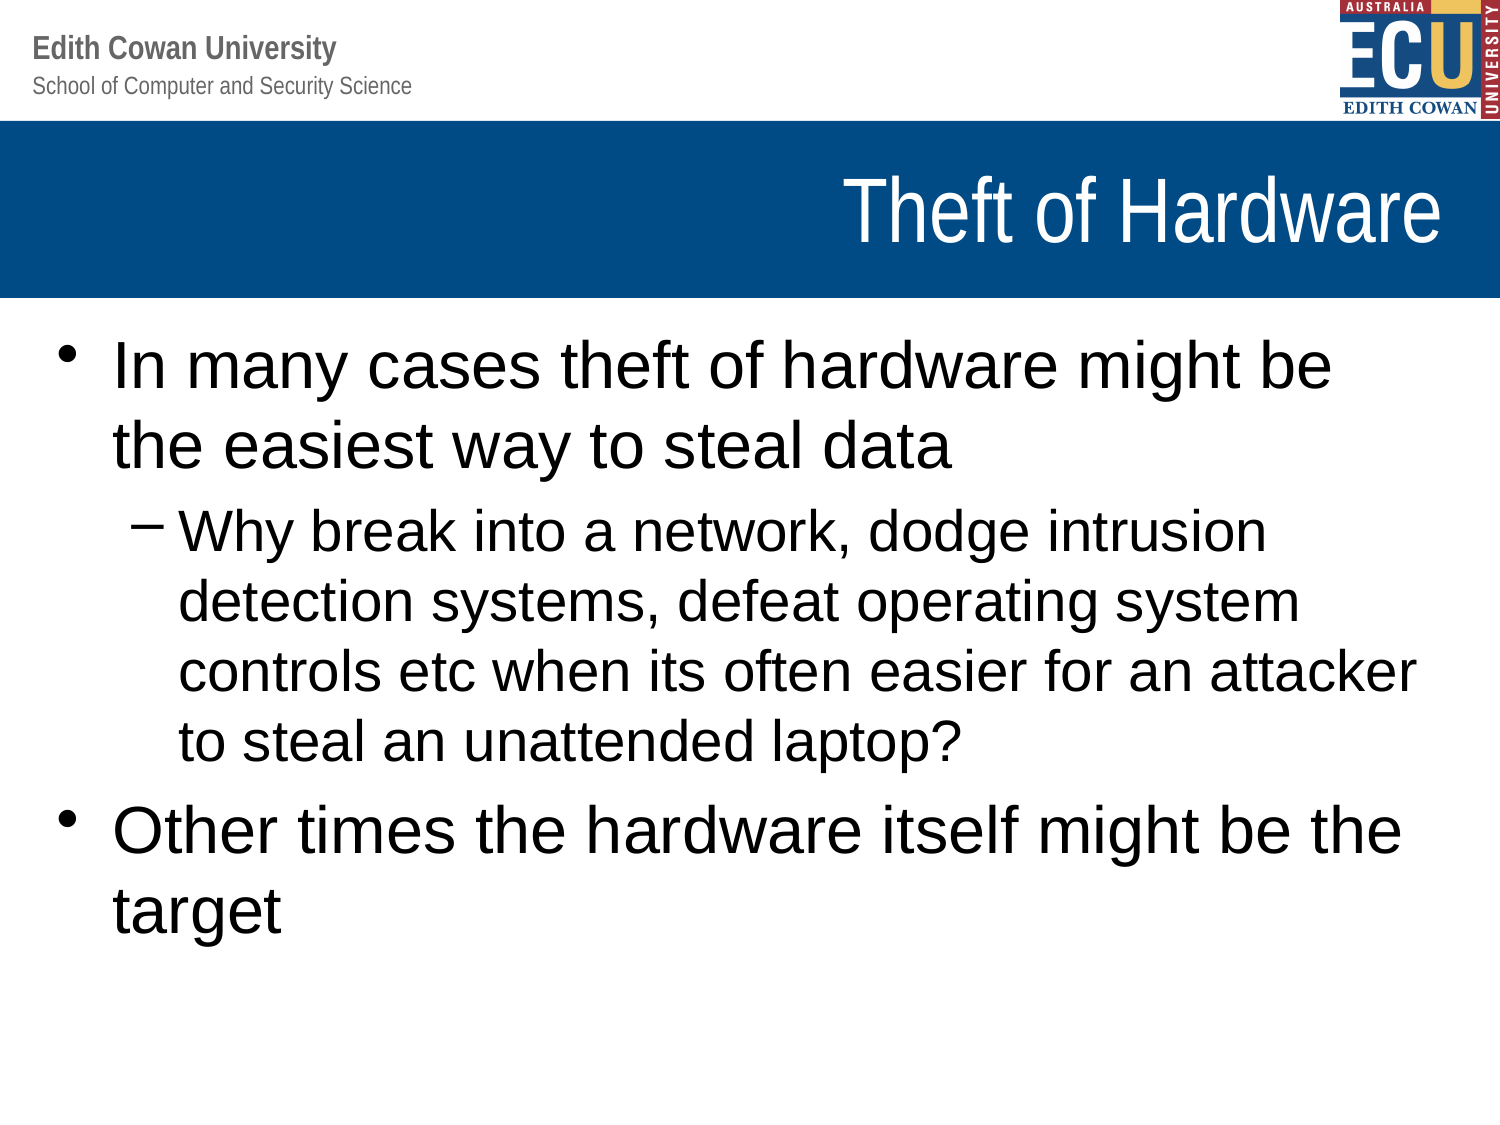

# Theft of Hardware
In many cases theft of hardware might be the easiest way to steal data
Why break into a network, dodge intrusion detection systems, defeat operating system controls etc when its often easier for an attacker to steal an unattended laptop?
Other times the hardware itself might be the target